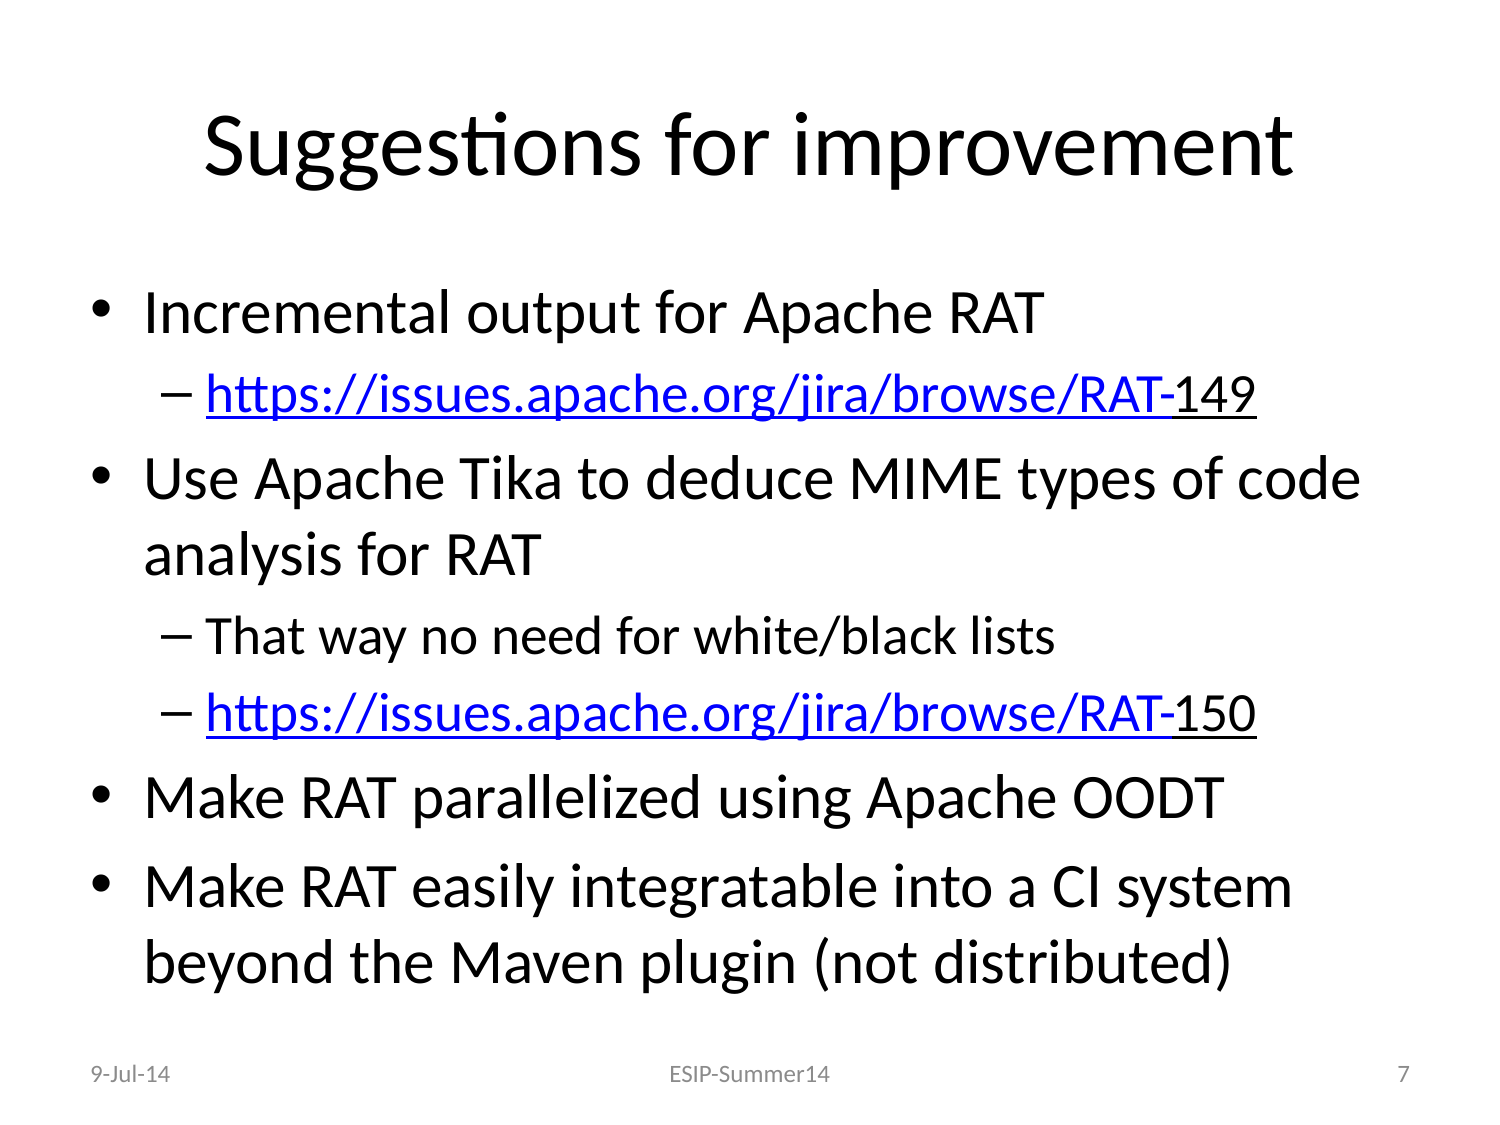

# Suggestions for improvement
Incremental output for Apache RAT
https://issues.apache.org/jira/browse/RAT-149
Use Apache Tika to deduce MIME types of code analysis for RAT
That way no need for white/black lists
https://issues.apache.org/jira/browse/RAT-150
Make RAT parallelized using Apache OODT
Make RAT easily integratable into a CI system beyond the Maven plugin (not distributed)
9-Jul-14
ESIP-Summer14
7